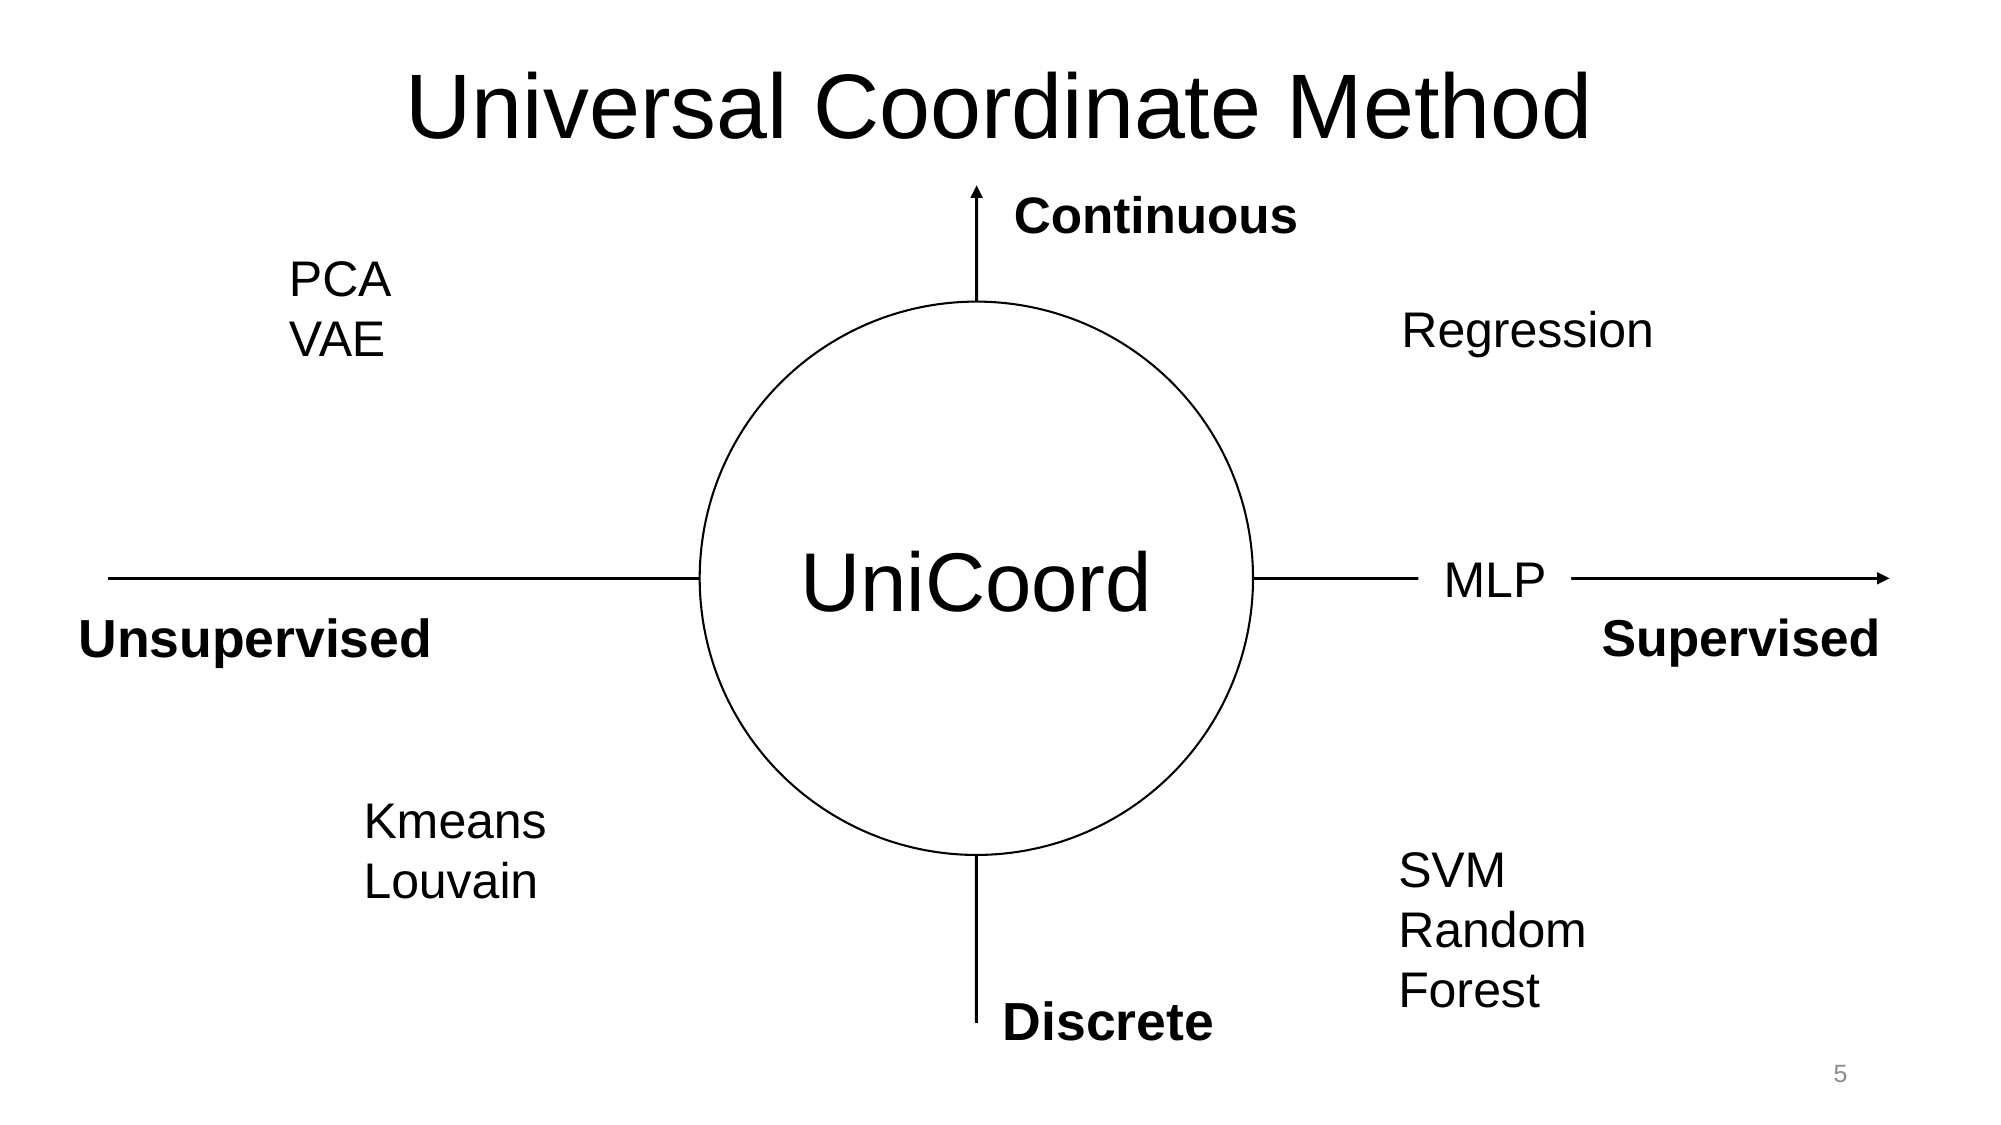

# Universal Coordinate Method
Continuous
PCA
VAE
Regression
UniCoord
MLP
Unsupervised
Supervised
Kmeans
Louvain
SVM
Random Forest
Discrete
5